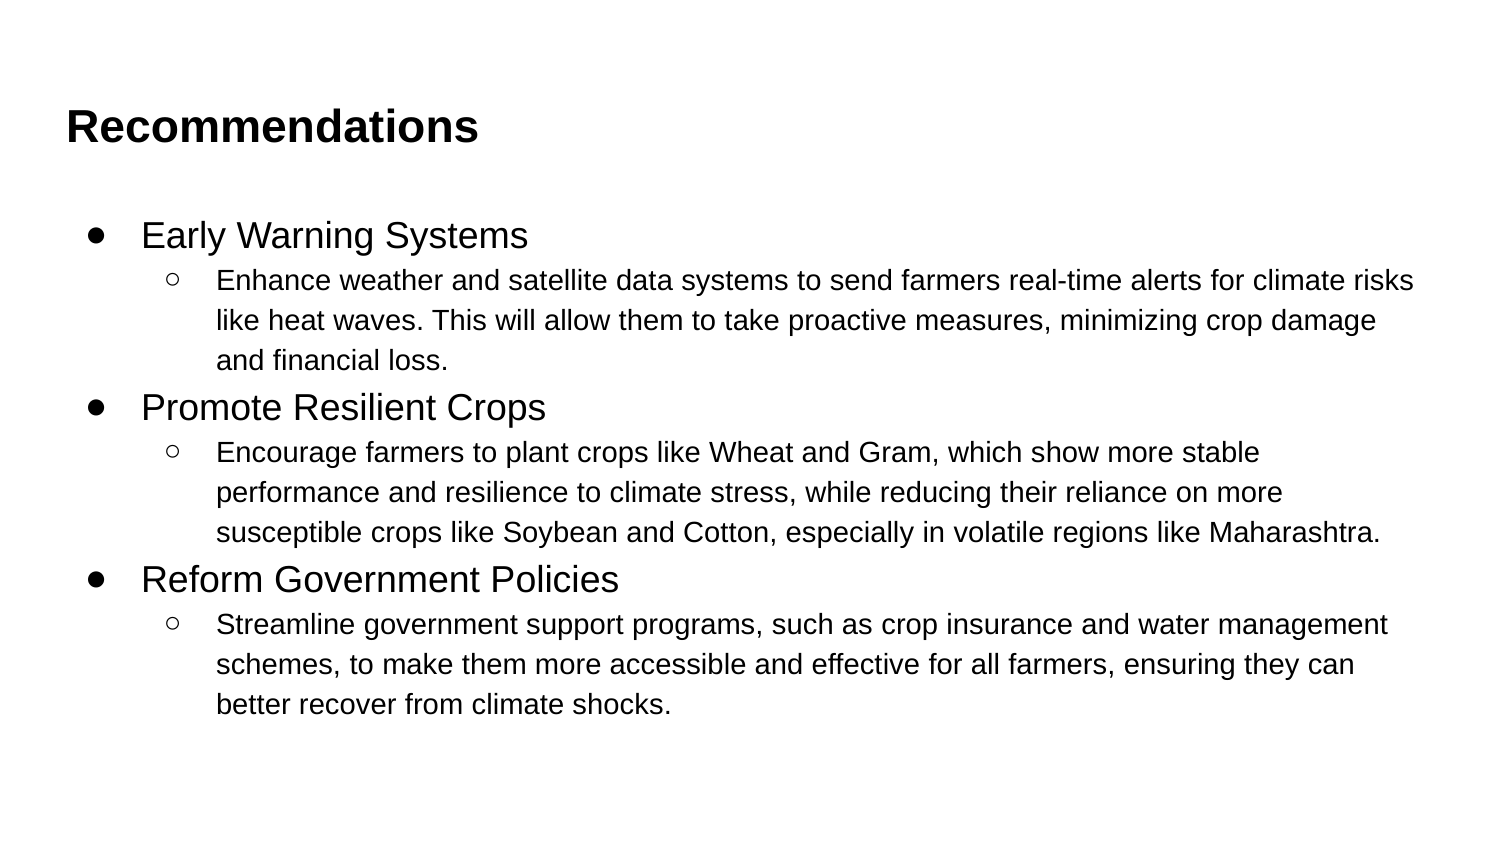

# Recommendations
Early Warning Systems
Enhance weather and satellite data systems to send farmers real-time alerts for climate risks like heat waves. This will allow them to take proactive measures, minimizing crop damage and financial loss.
Promote Resilient Crops
Encourage farmers to plant crops like Wheat and Gram, which show more stable performance and resilience to climate stress, while reducing their reliance on more susceptible crops like Soybean and Cotton, especially in volatile regions like Maharashtra.
Reform Government Policies
Streamline government support programs, such as crop insurance and water management schemes, to make them more accessible and effective for all farmers, ensuring they can better recover from climate shocks.